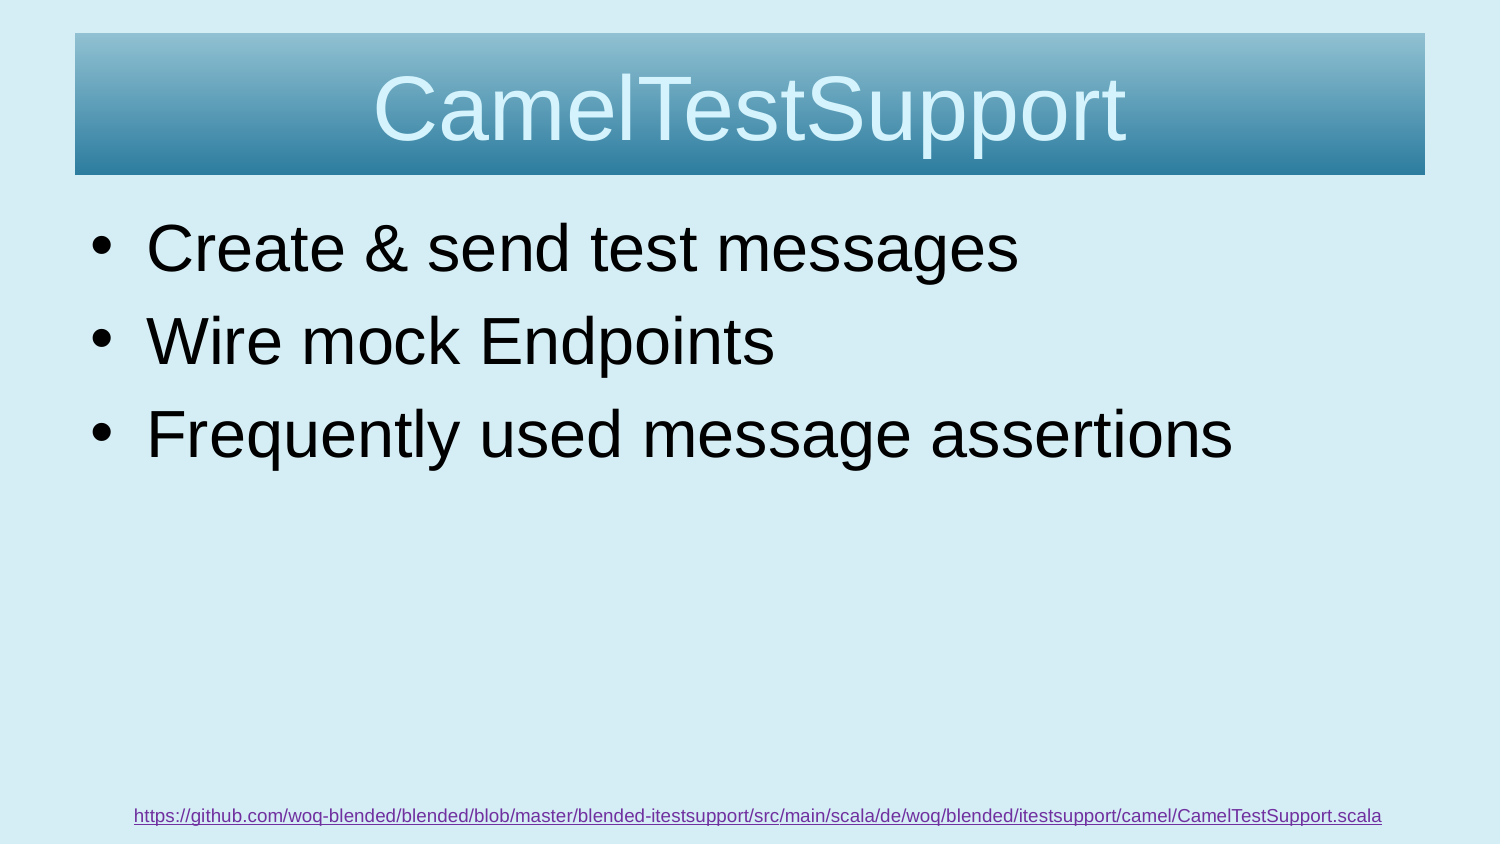

# CamelTestSupport
Create & send test messages
Wire mock Endpoints
Frequently used message assertions
https://github.com/woq-blended/blended/blob/master/blended-itestsupport/src/main/scala/de/woq/blended/itestsupport/camel/CamelTestSupport.scala